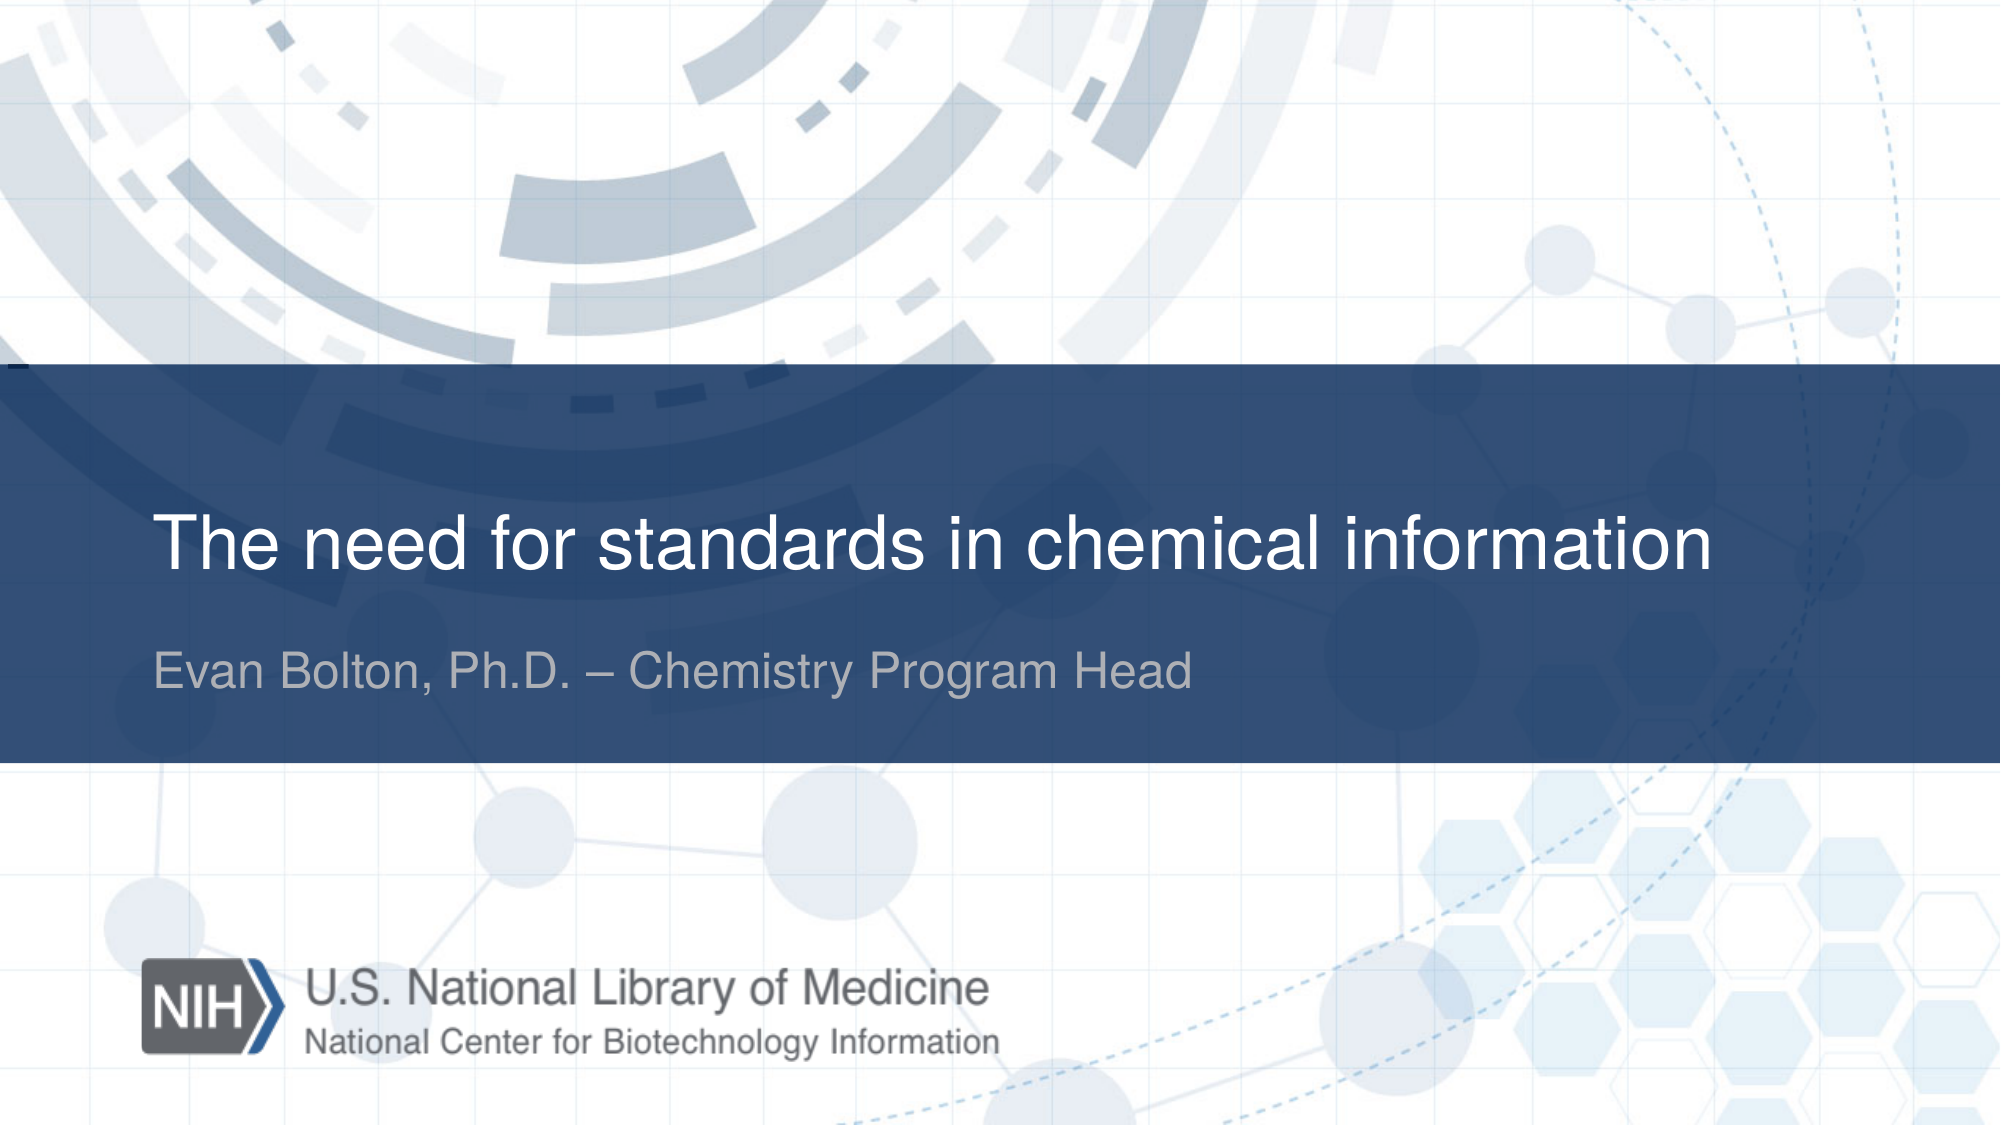

# The need for standards in chemical information
Evan Bolton, Ph.D. – Chemistry Program Head